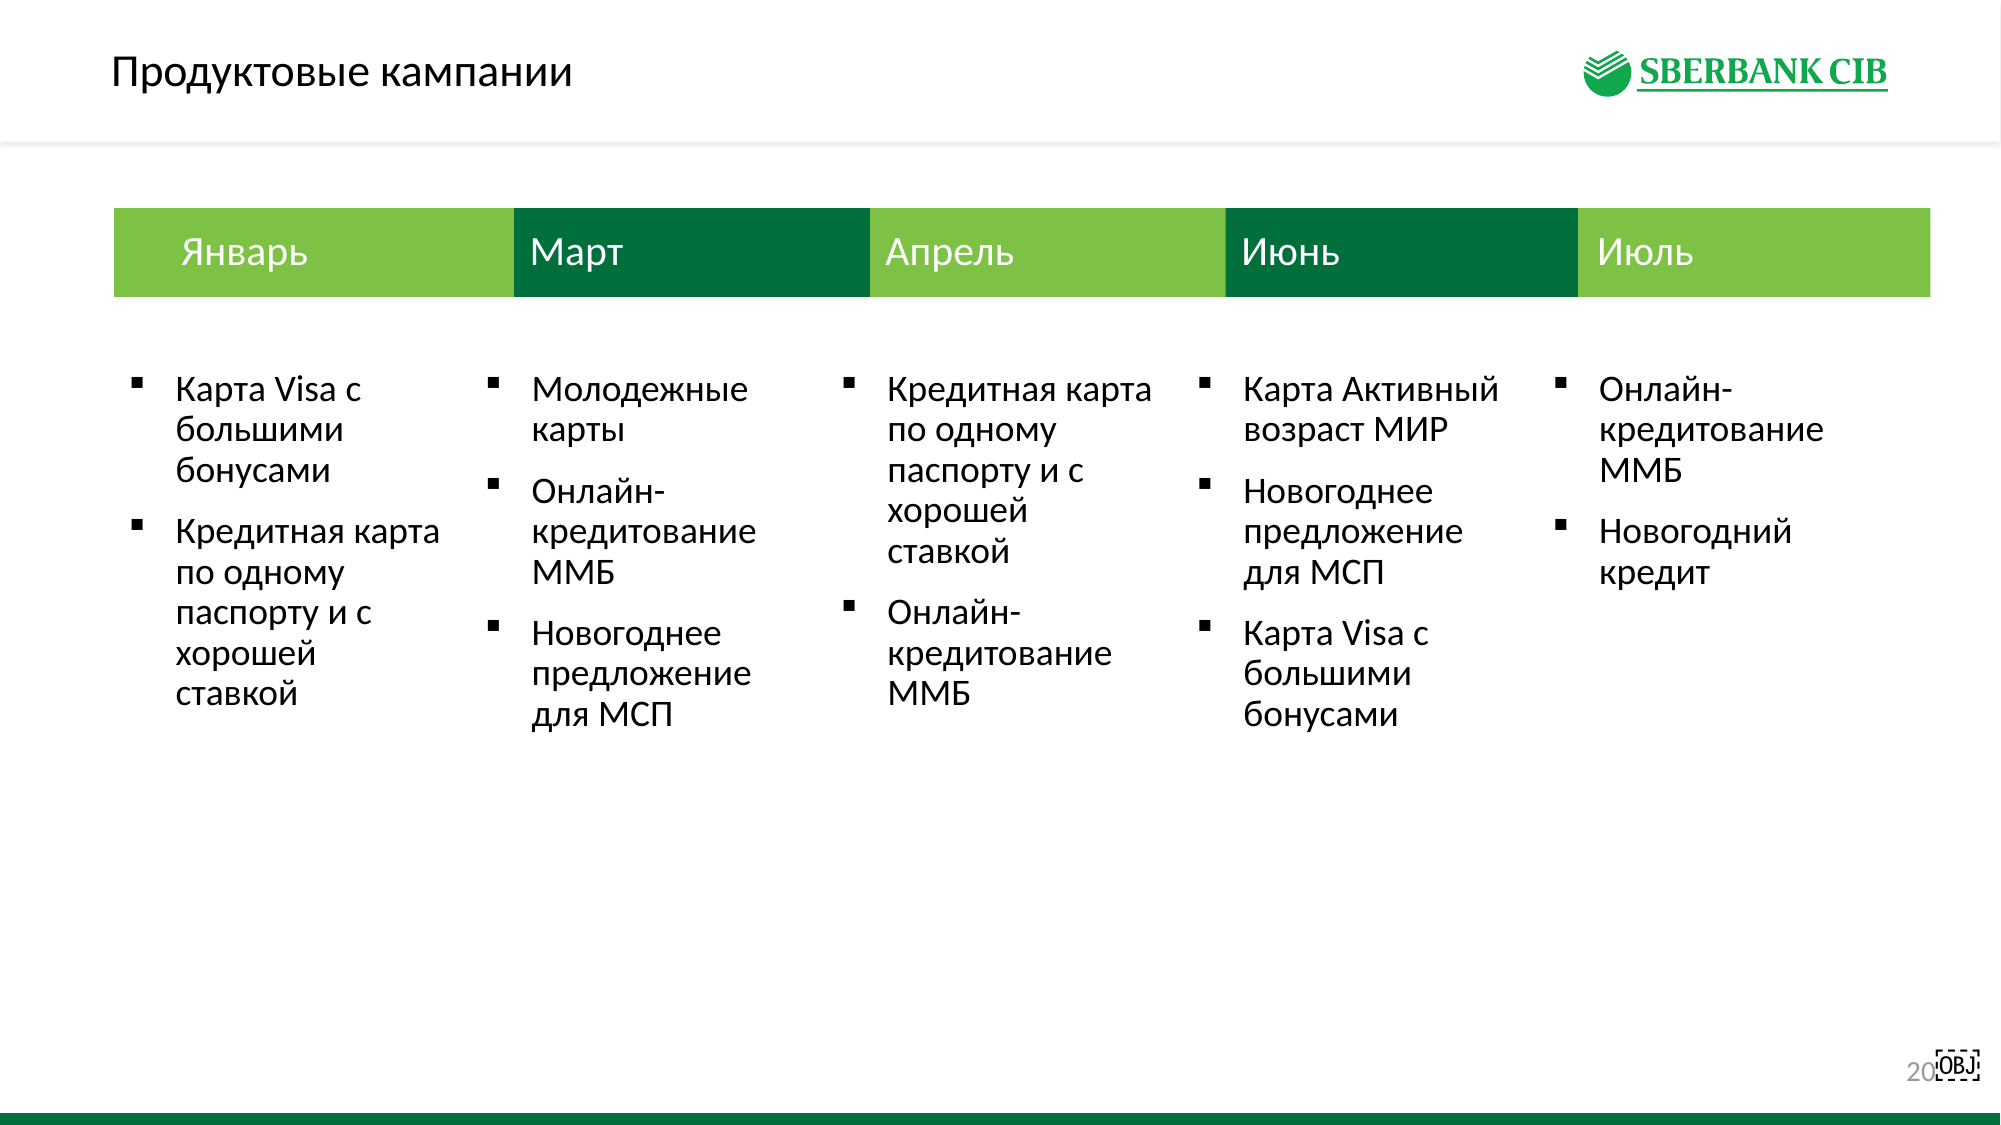

# Продуктовые кампании
Январь
Март
Апрель
Июнь
Июль
Карта Visa c большими бонусами
Кредитная карта по одному паспорту и с хорошей ставкой
Молодежные карты
Онлайн-кредитование ММБ
Новогоднее предложение для МСП
Кредитная карта по одному паспорту и с хорошей ставкой
Онлайн-кредитование ММБ
Карта Активный возраст МИР
Новогоднее предложение для МСП
Карта Visa c большими бонусами
Онлайн-кредитование ММБ
Новогодний кредит